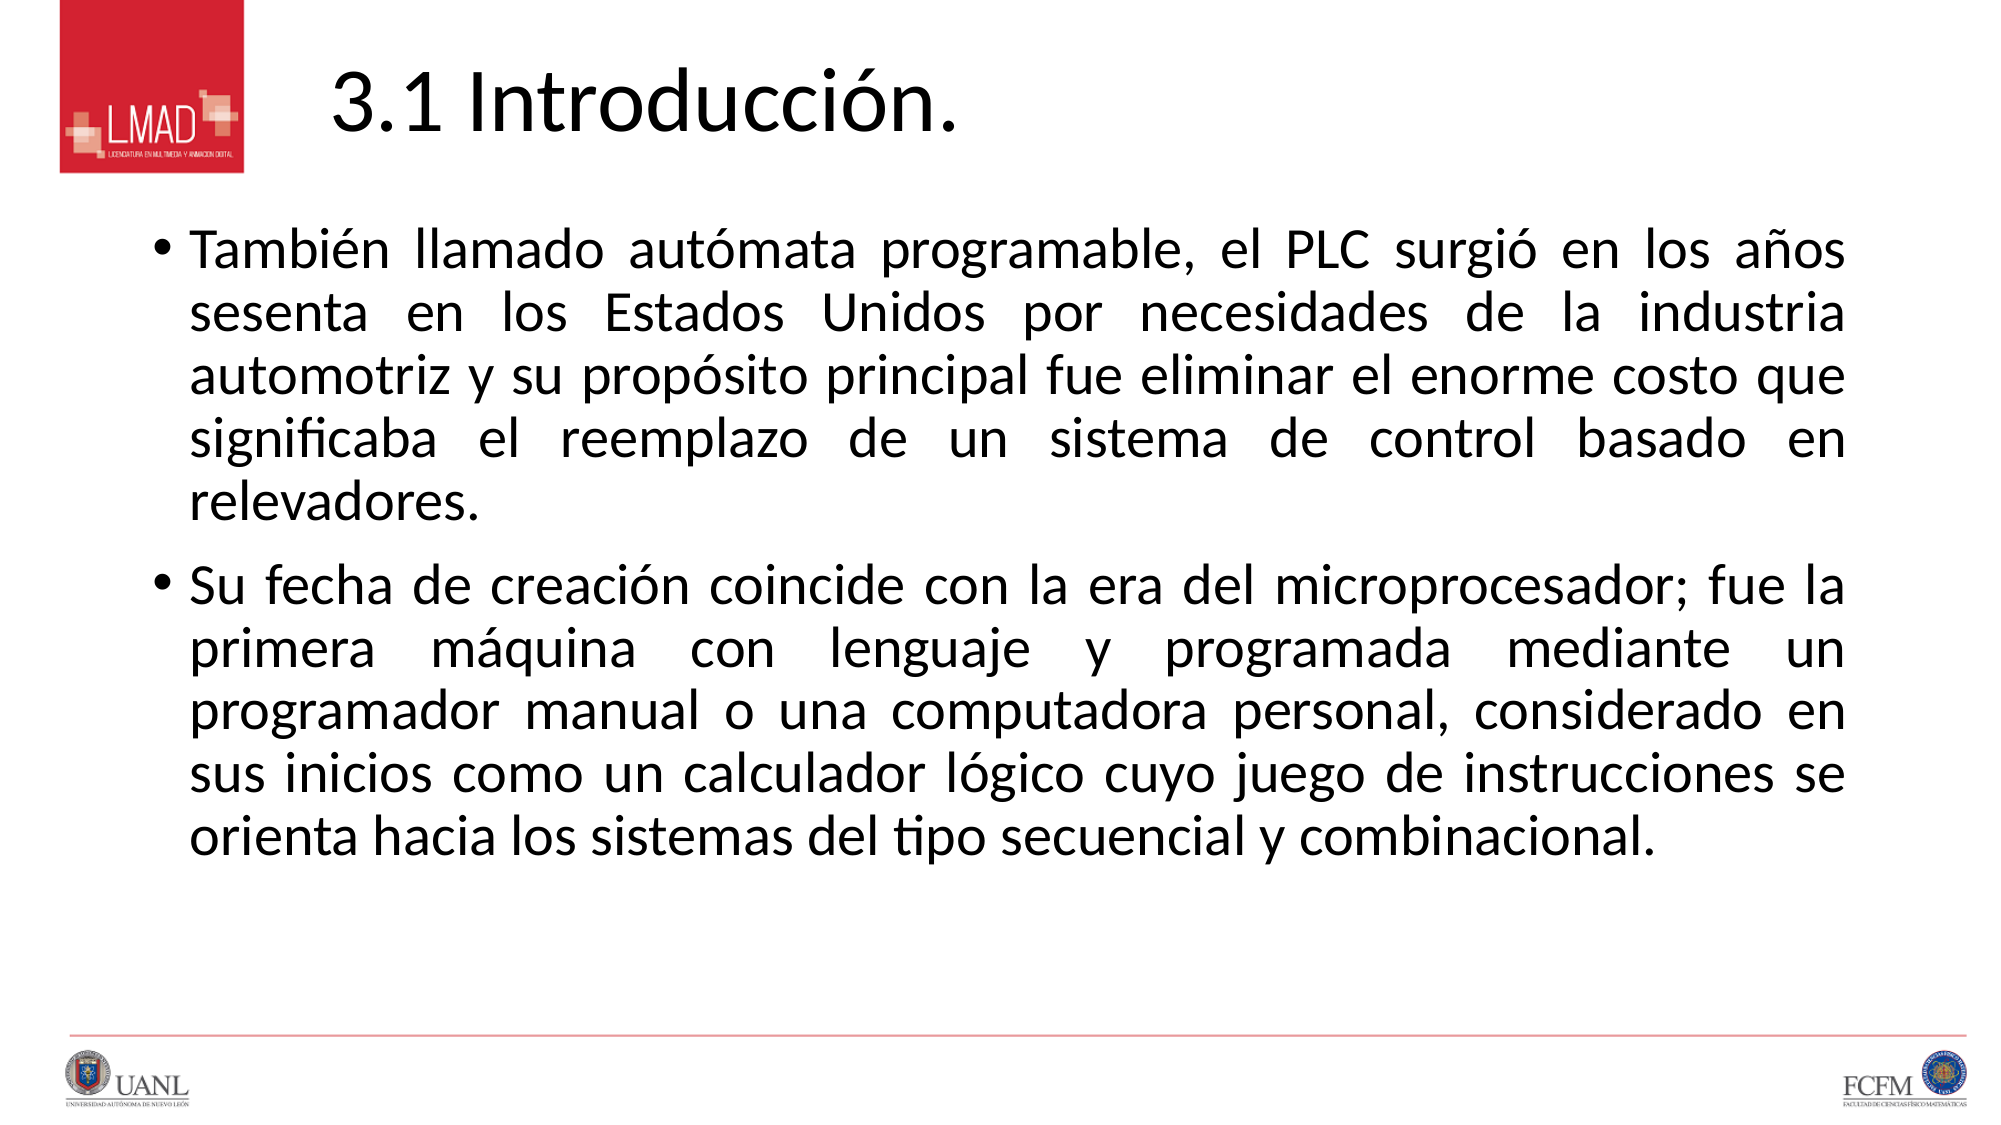

# 3.1 Introducción.
También llamado autómata programable, el PLC surgió en los años sesenta en los Estados Unidos por necesidades de la industria automotriz y su propósito principal fue eliminar el enorme costo que significaba el reemplazo de un sistema de control basado en relevadores.
Su fecha de creación coincide con la era del microprocesador; fue la primera máquina con lenguaje y programada mediante un programador manual o una computadora personal, considerado en sus inicios como un calculador lógico cuyo juego de instrucciones se orienta hacia los sistemas del tipo secuencial y combinacional.